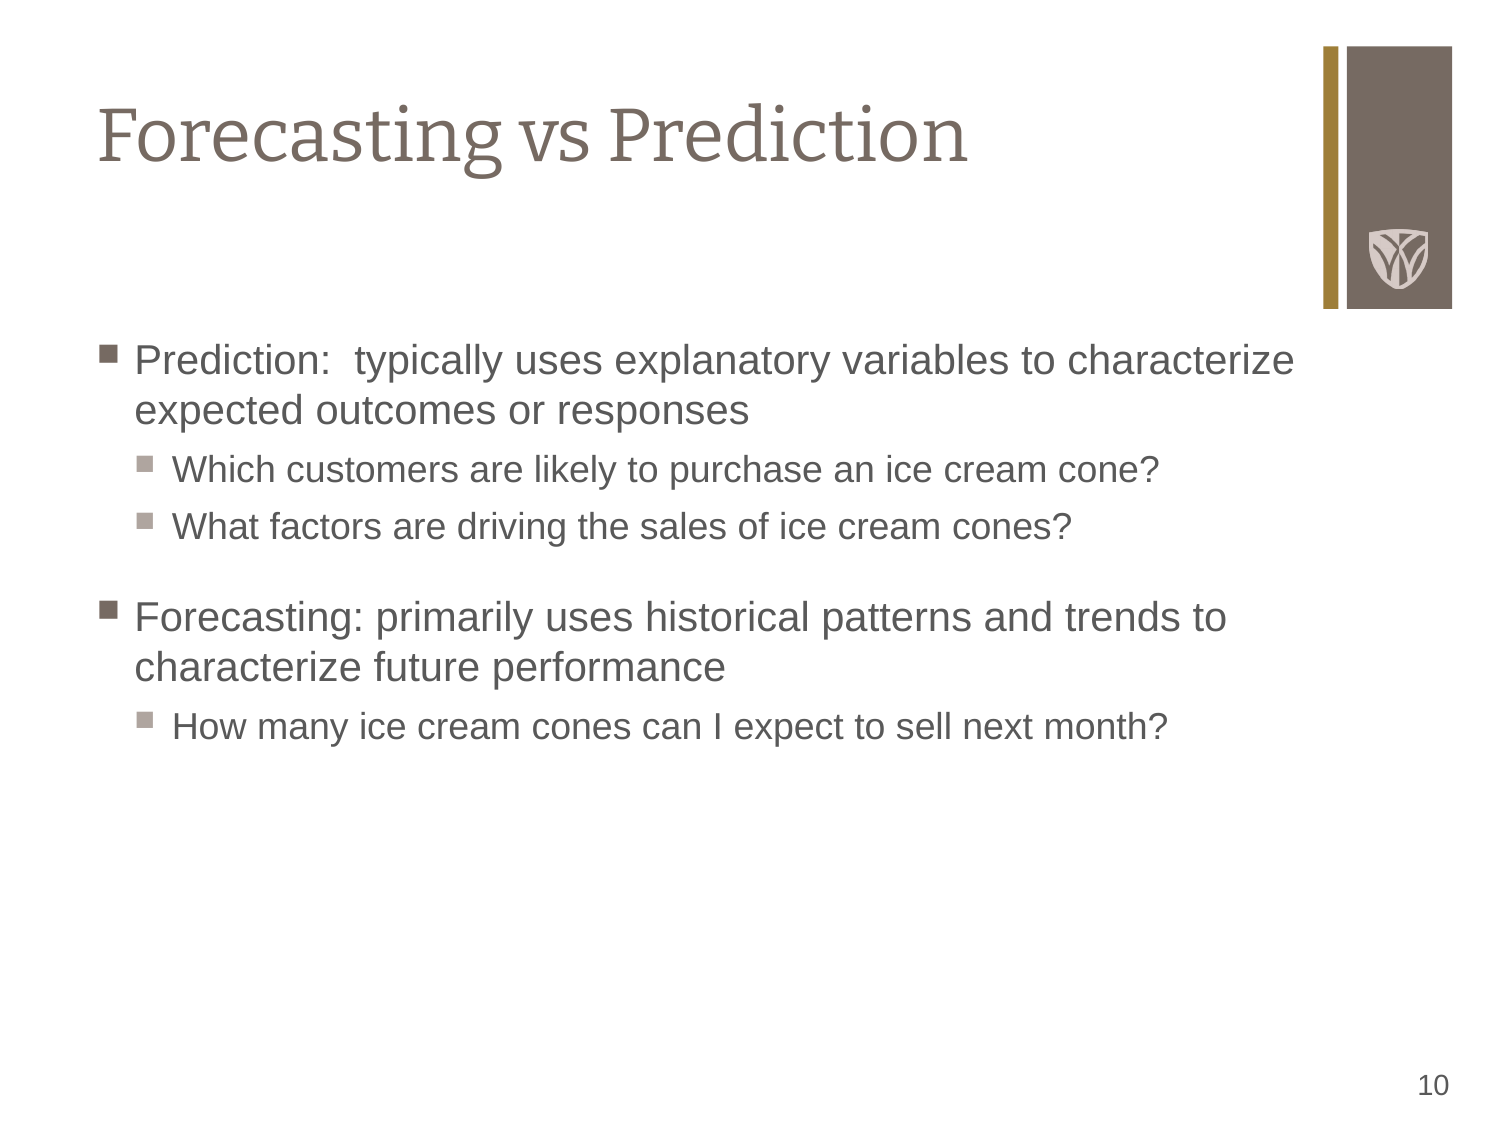

# Forecasting vs Prediction
Prediction:  typically uses explanatory variables to characterize expected outcomes or responses
Which customers are likely to purchase an ice cream cone?
What factors are driving the sales of ice cream cones?
Forecasting: primarily uses historical patterns and trends to characterize future performance
How many ice cream cones can I expect to sell next month?

10